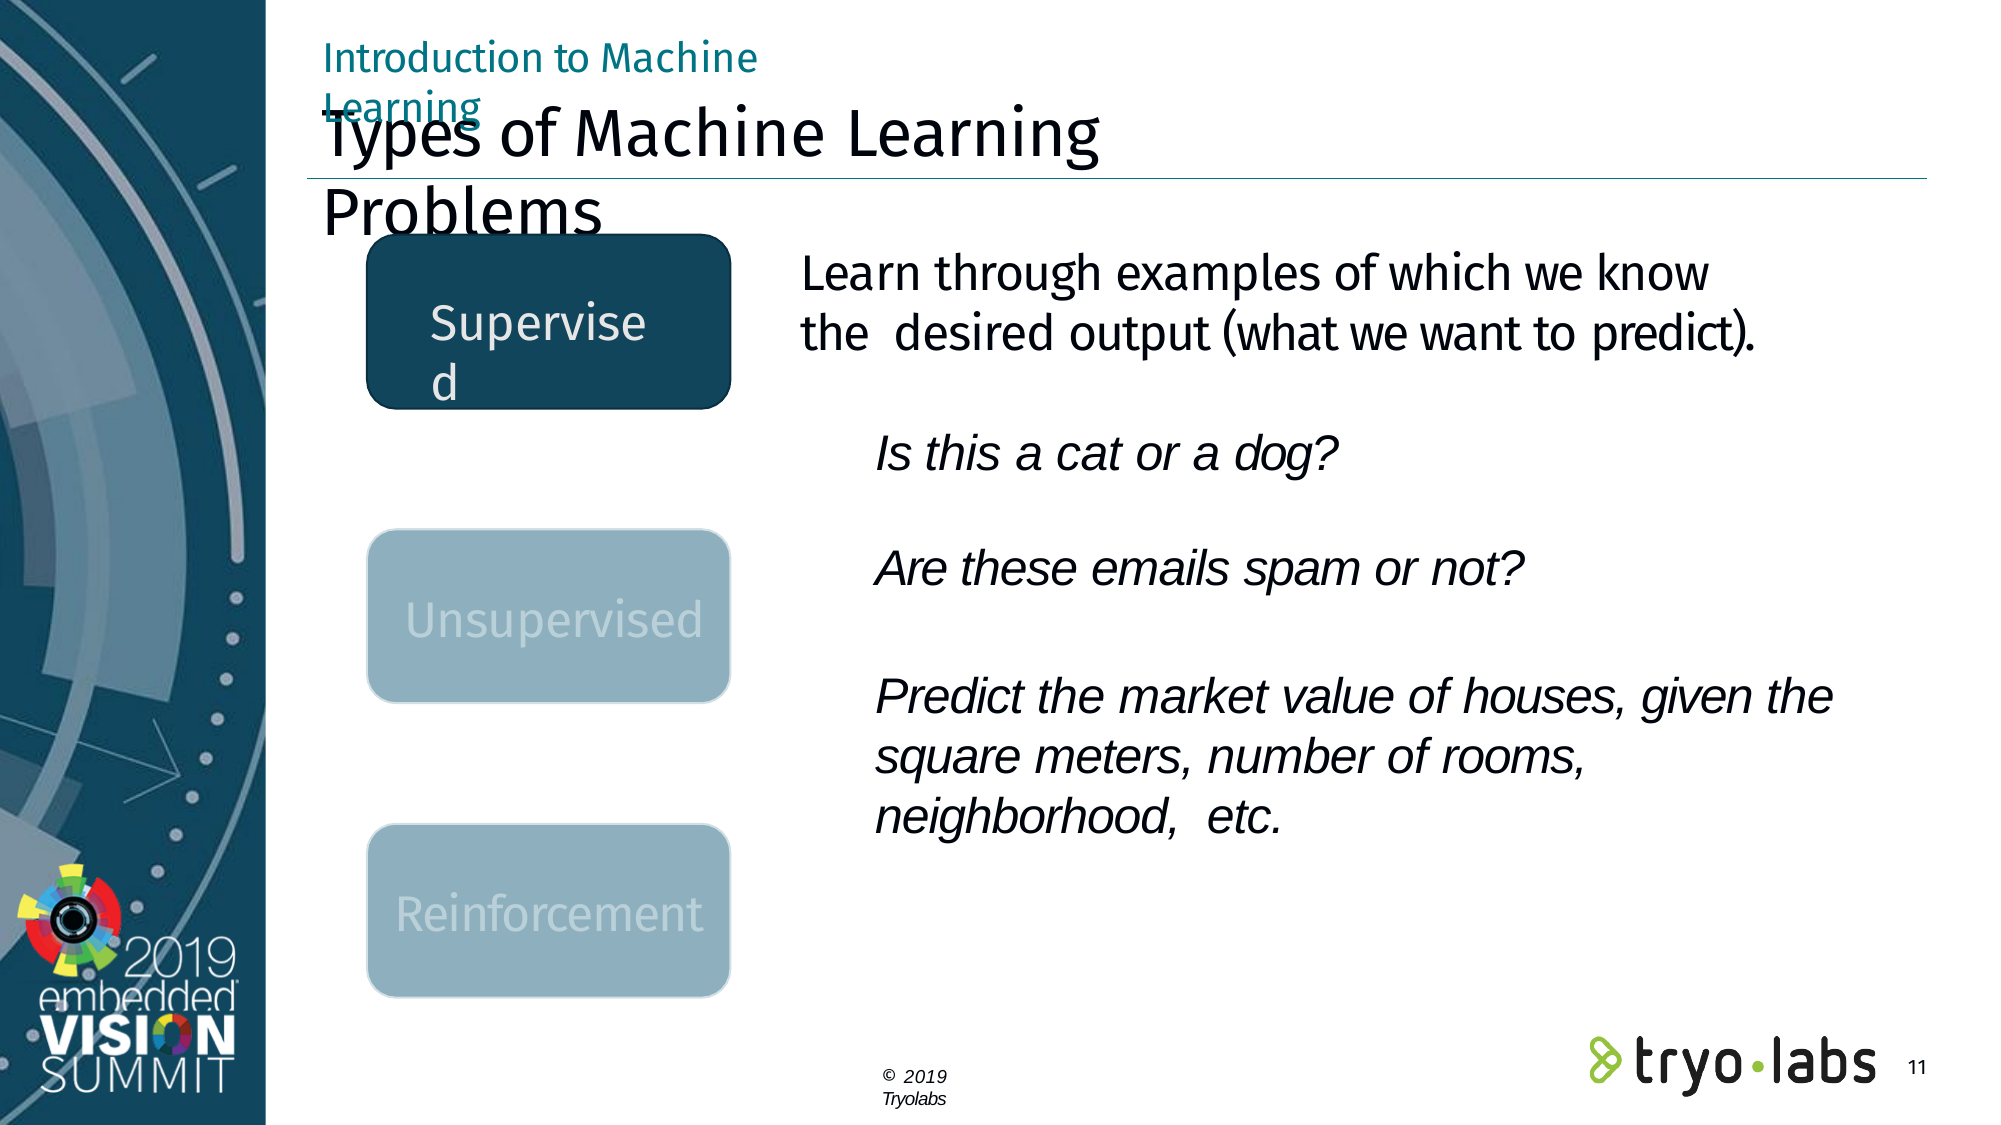

Introduction to Machine Learning
# Types of Machine Learning Problems

Learn through examples of which we know the  desired output (what we want to predict).
Supervised
Is this a cat or a dog?

Are these emails spam or not?
Unsupervised
Predict the market value of houses, given the  square meters, number of rooms, neighborhood,  etc.
Reinforcement

11
© 2019 Tryolabs